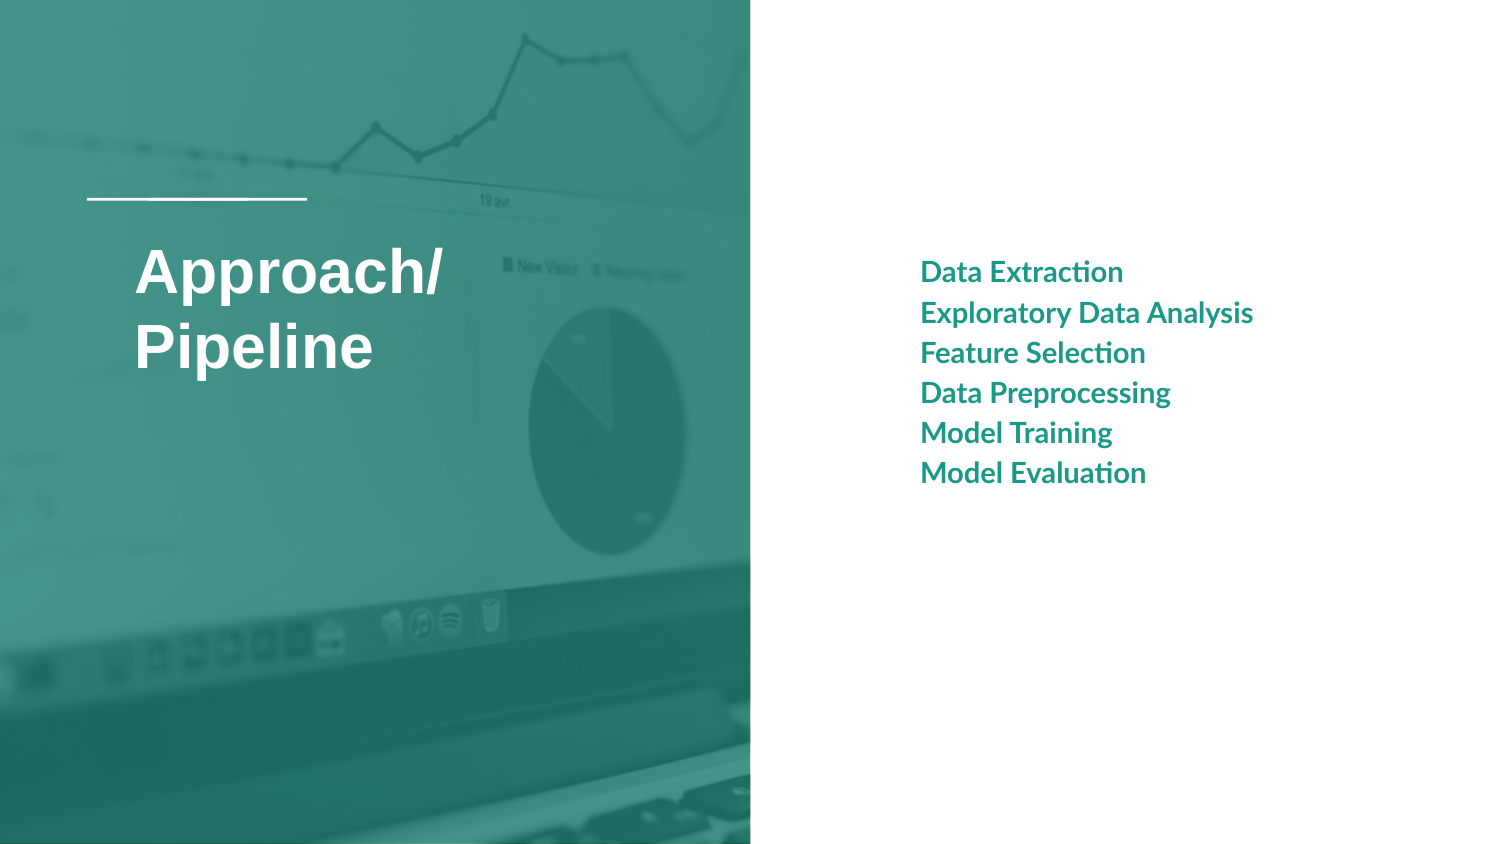

# Approach/ Pipeline
Data Extraction
Exploratory Data Analysis
Feature Selection
Data Preprocessing
Model Training
Model Evaluation